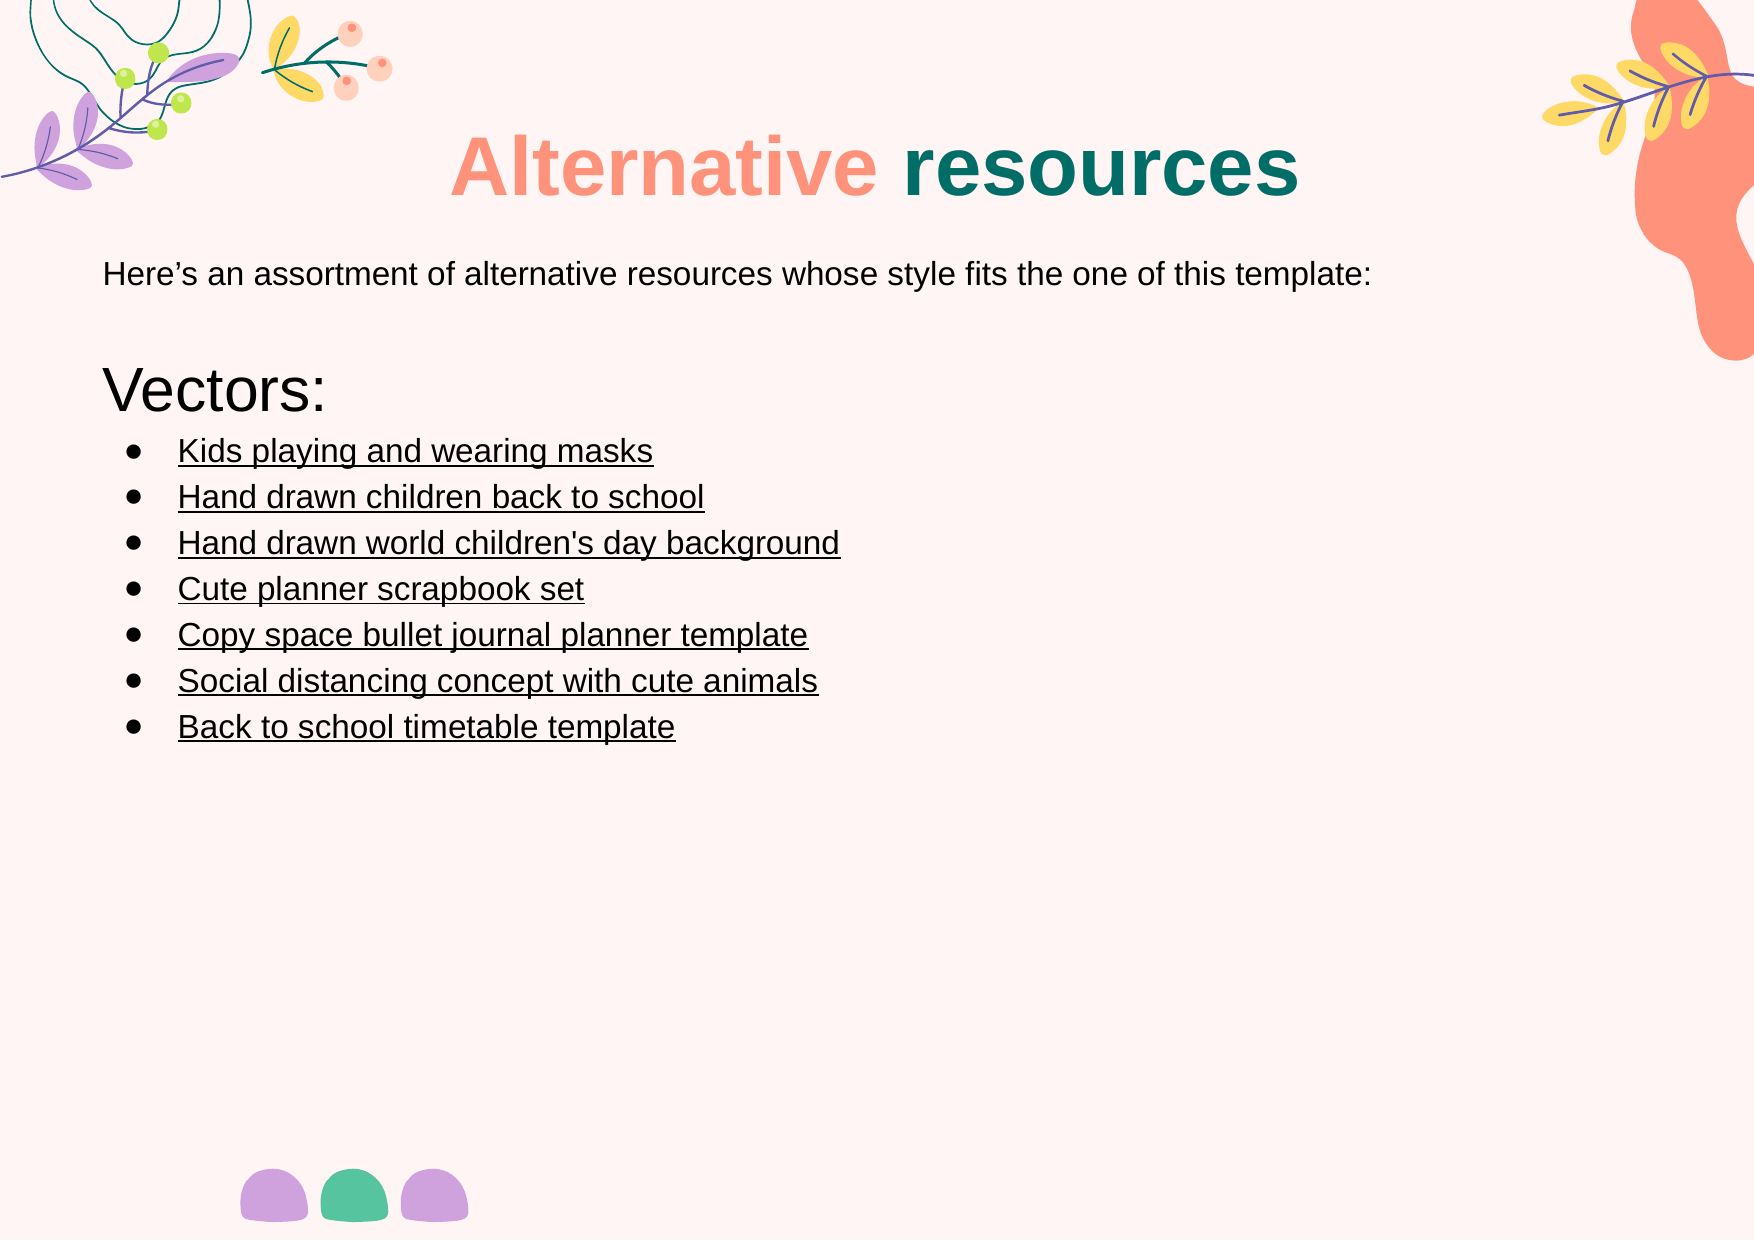

# Alternative resources
Here’s an assortment of alternative resources whose style fits the one of this template:

Vectors:
Kids playing and wearing masks
Hand drawn children back to school
Hand drawn world children's day background
Cute planner scrapbook set
Copy space bullet journal planner template
Social distancing concept with cute animals
Back to school timetable template